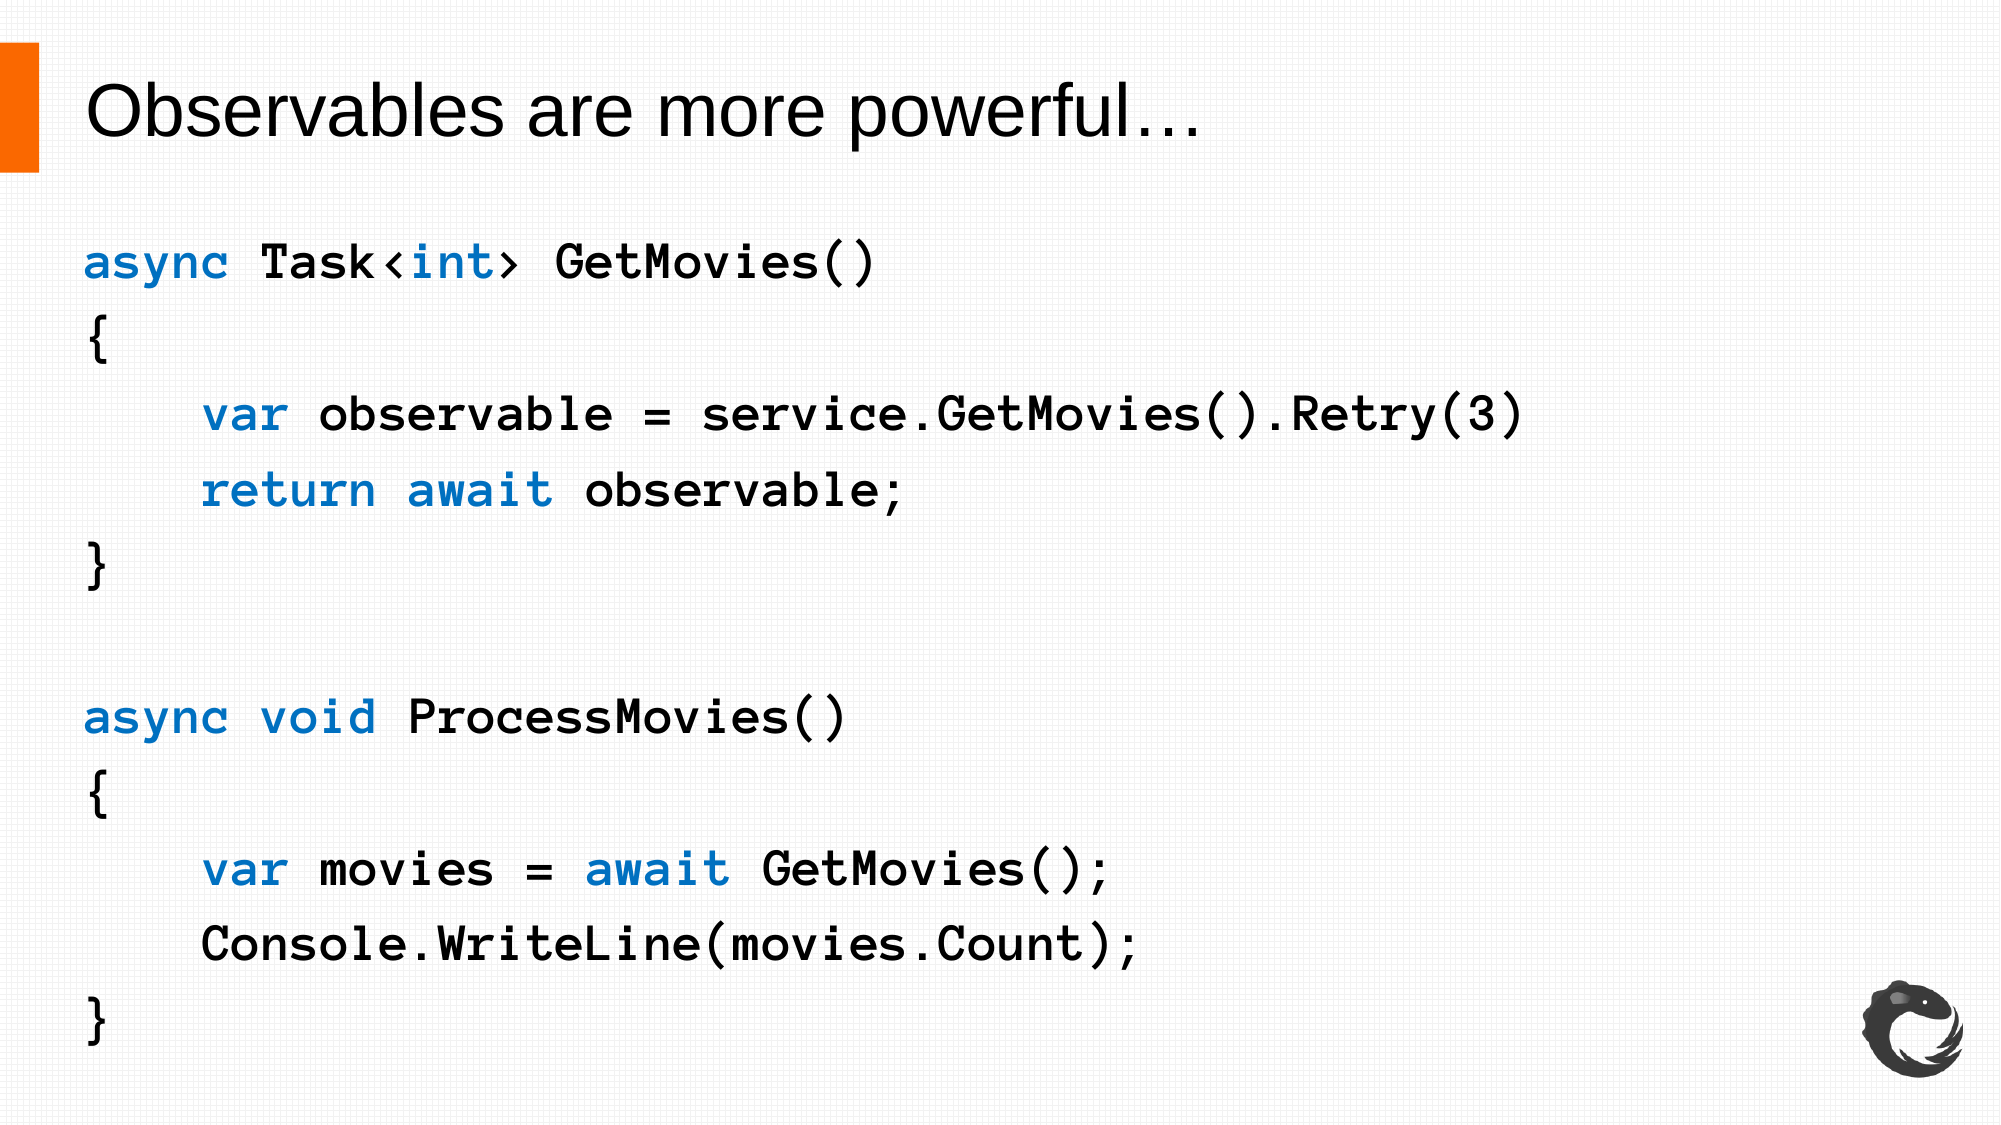

# Observables are more powerful…
async Task<int> GetMovies()
{
    var observable = service.GetMovies().Retry(3)
    return await observable;
}

async void ProcessMovies()
{
    var movies = await GetMovies();
    Console.WriteLine(movies.Count);
}